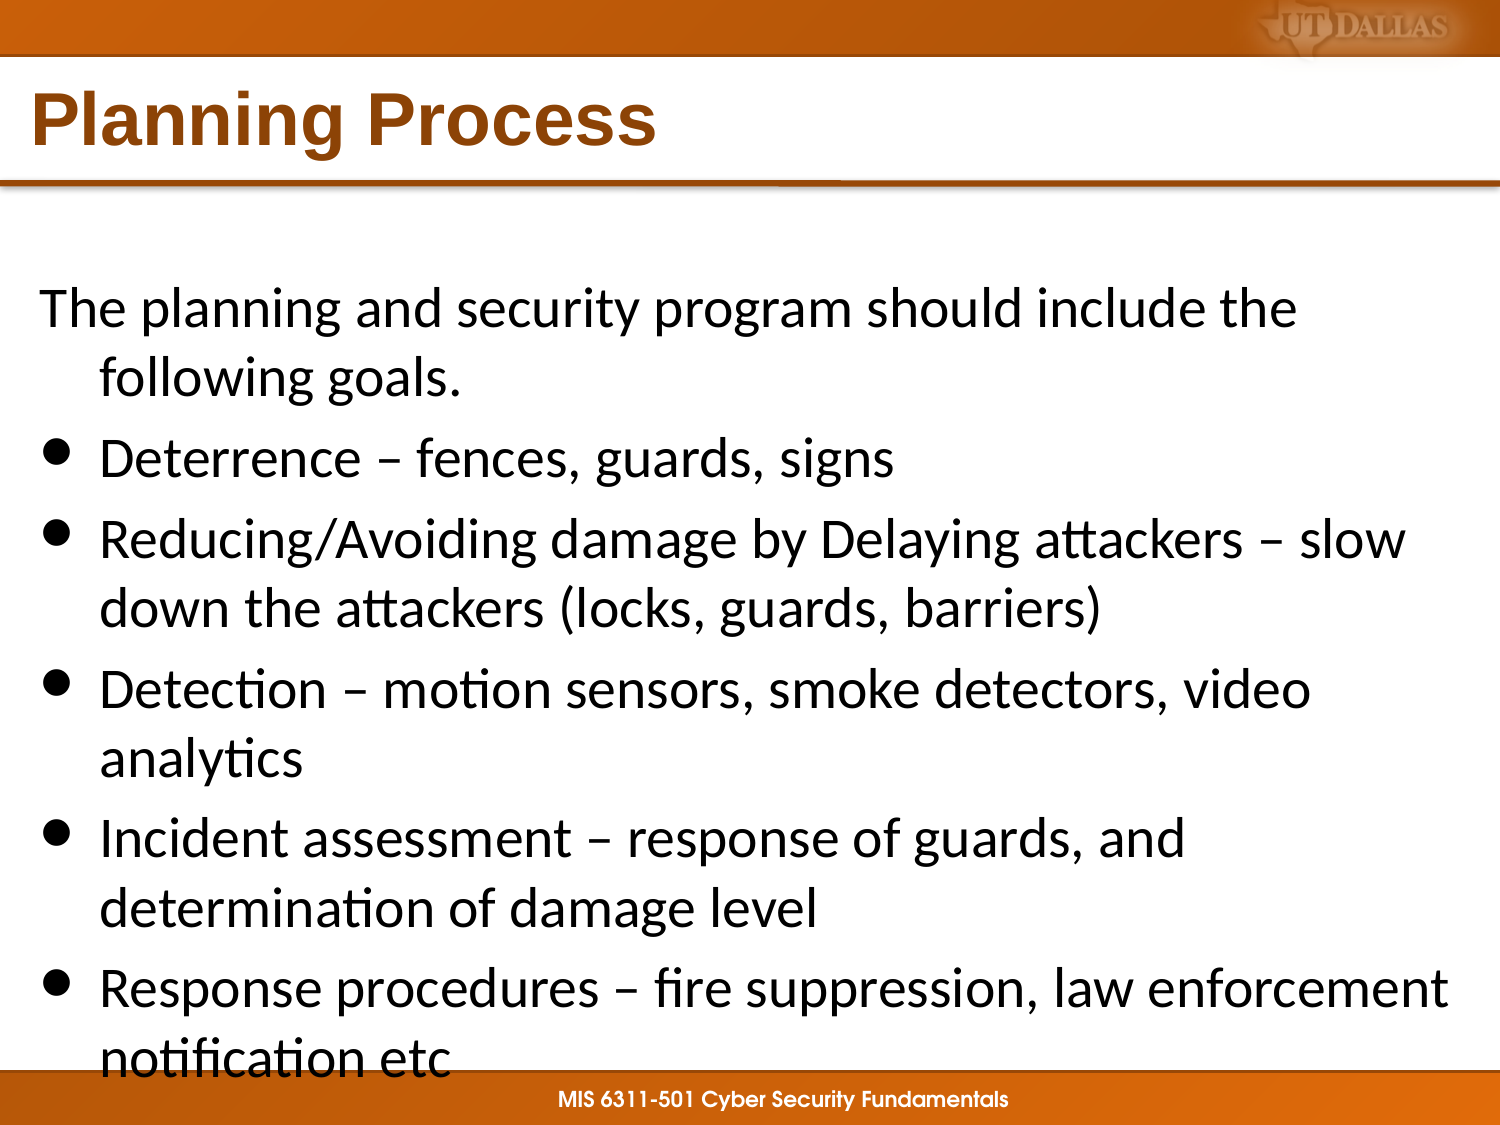

# Planning Process
The planning and security program should include the following goals.
Deterrence – fences, guards, signs
Reducing/Avoiding damage by Delaying attackers – slow down the attackers (locks, guards, barriers)
Detection – motion sensors, smoke detectors, video analytics
Incident assessment – response of guards, and determination of damage level
Response procedures – fire suppression, law enforcement notification etc